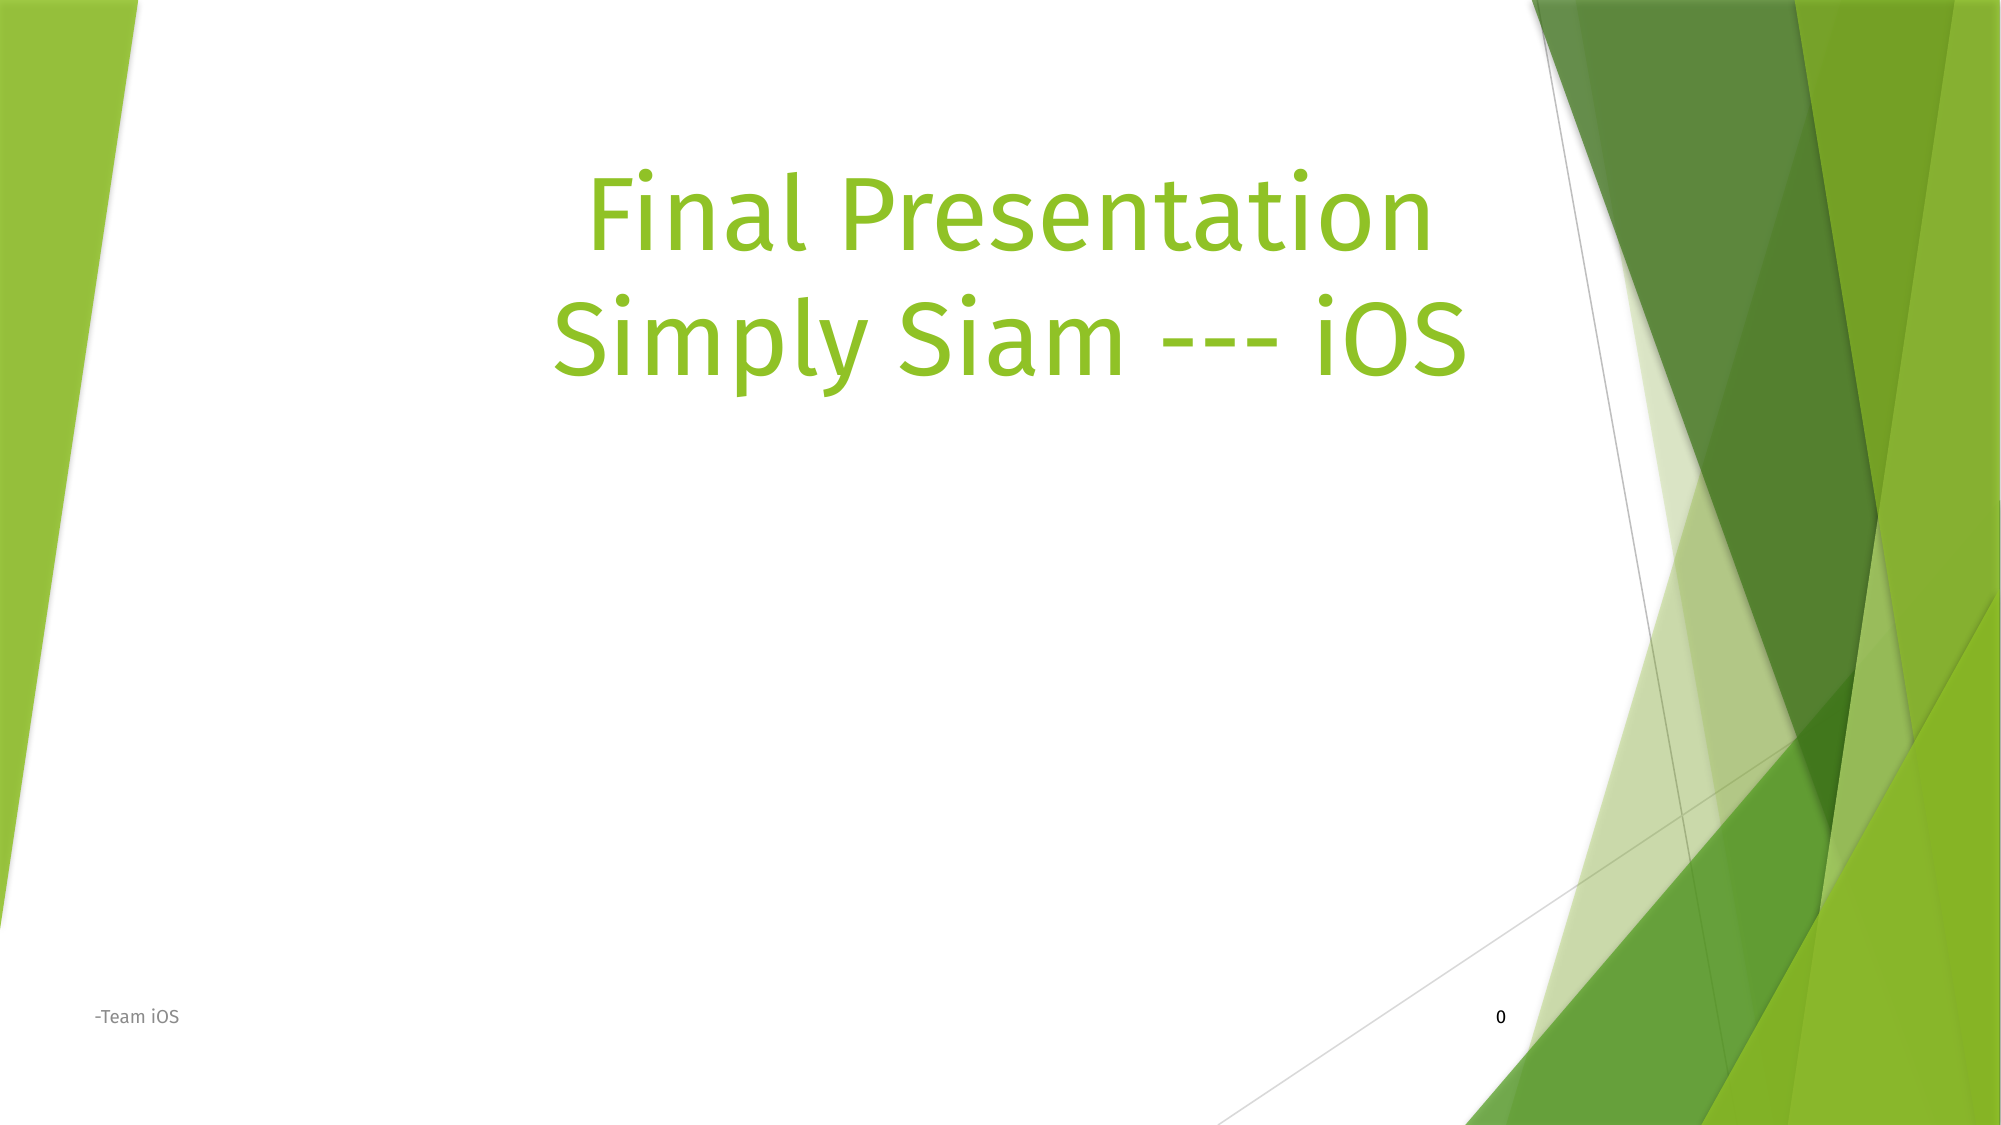

# Final Presentation Simply Siam --- iOS
0
-Team iOS